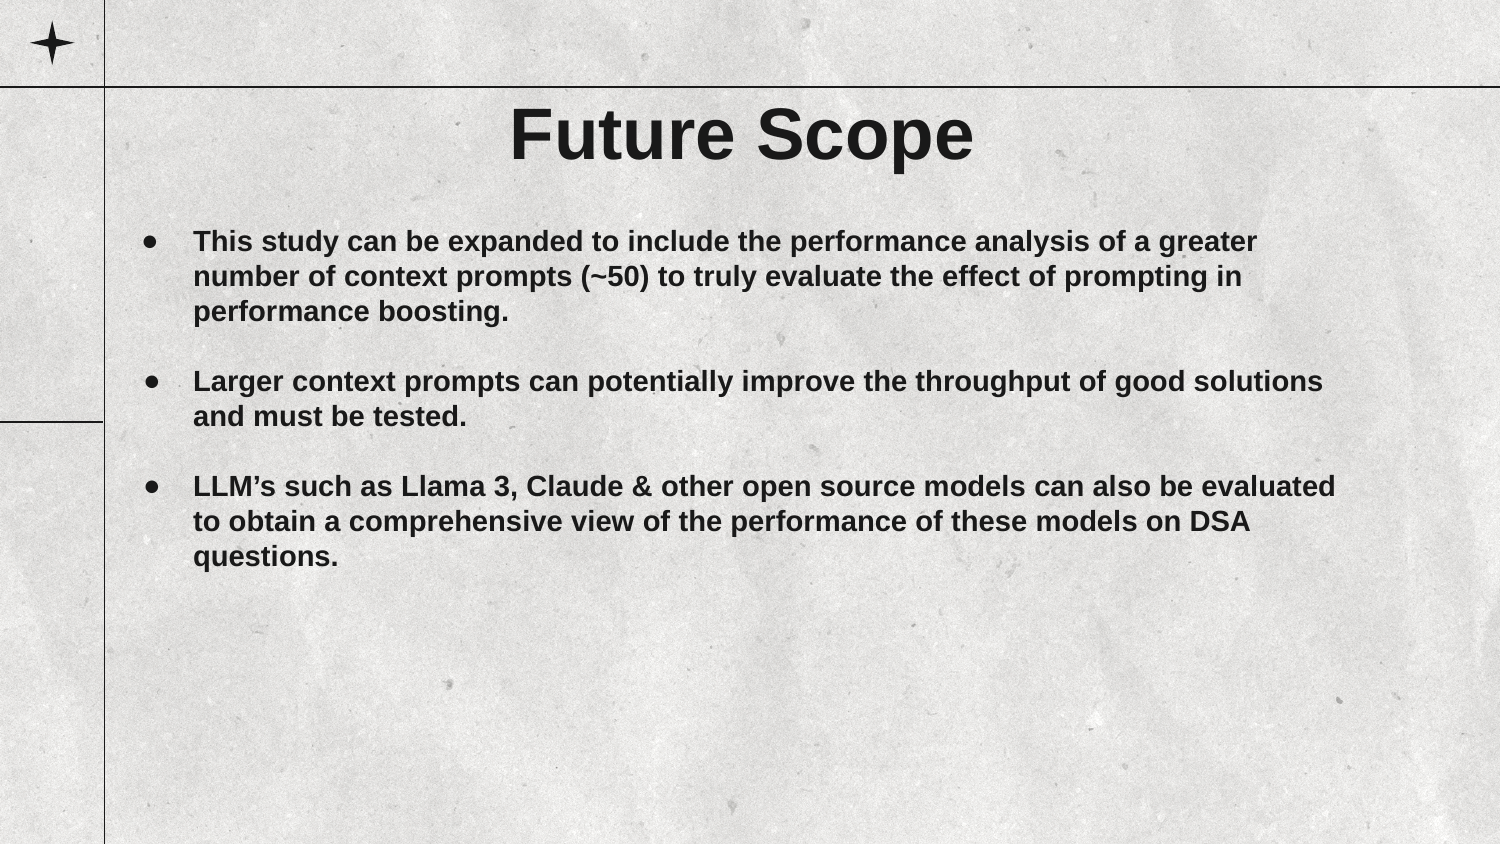

# Future Scope
This study can be expanded to include the performance analysis of a greater number of context prompts (~50) to truly evaluate the effect of prompting in performance boosting.

Larger context prompts can potentially improve the throughput of good solutions and must be tested.

LLM’s such as Llama 3, Claude & other open source models can also be evaluated to obtain a comprehensive view of the performance of these models on DSA questions.